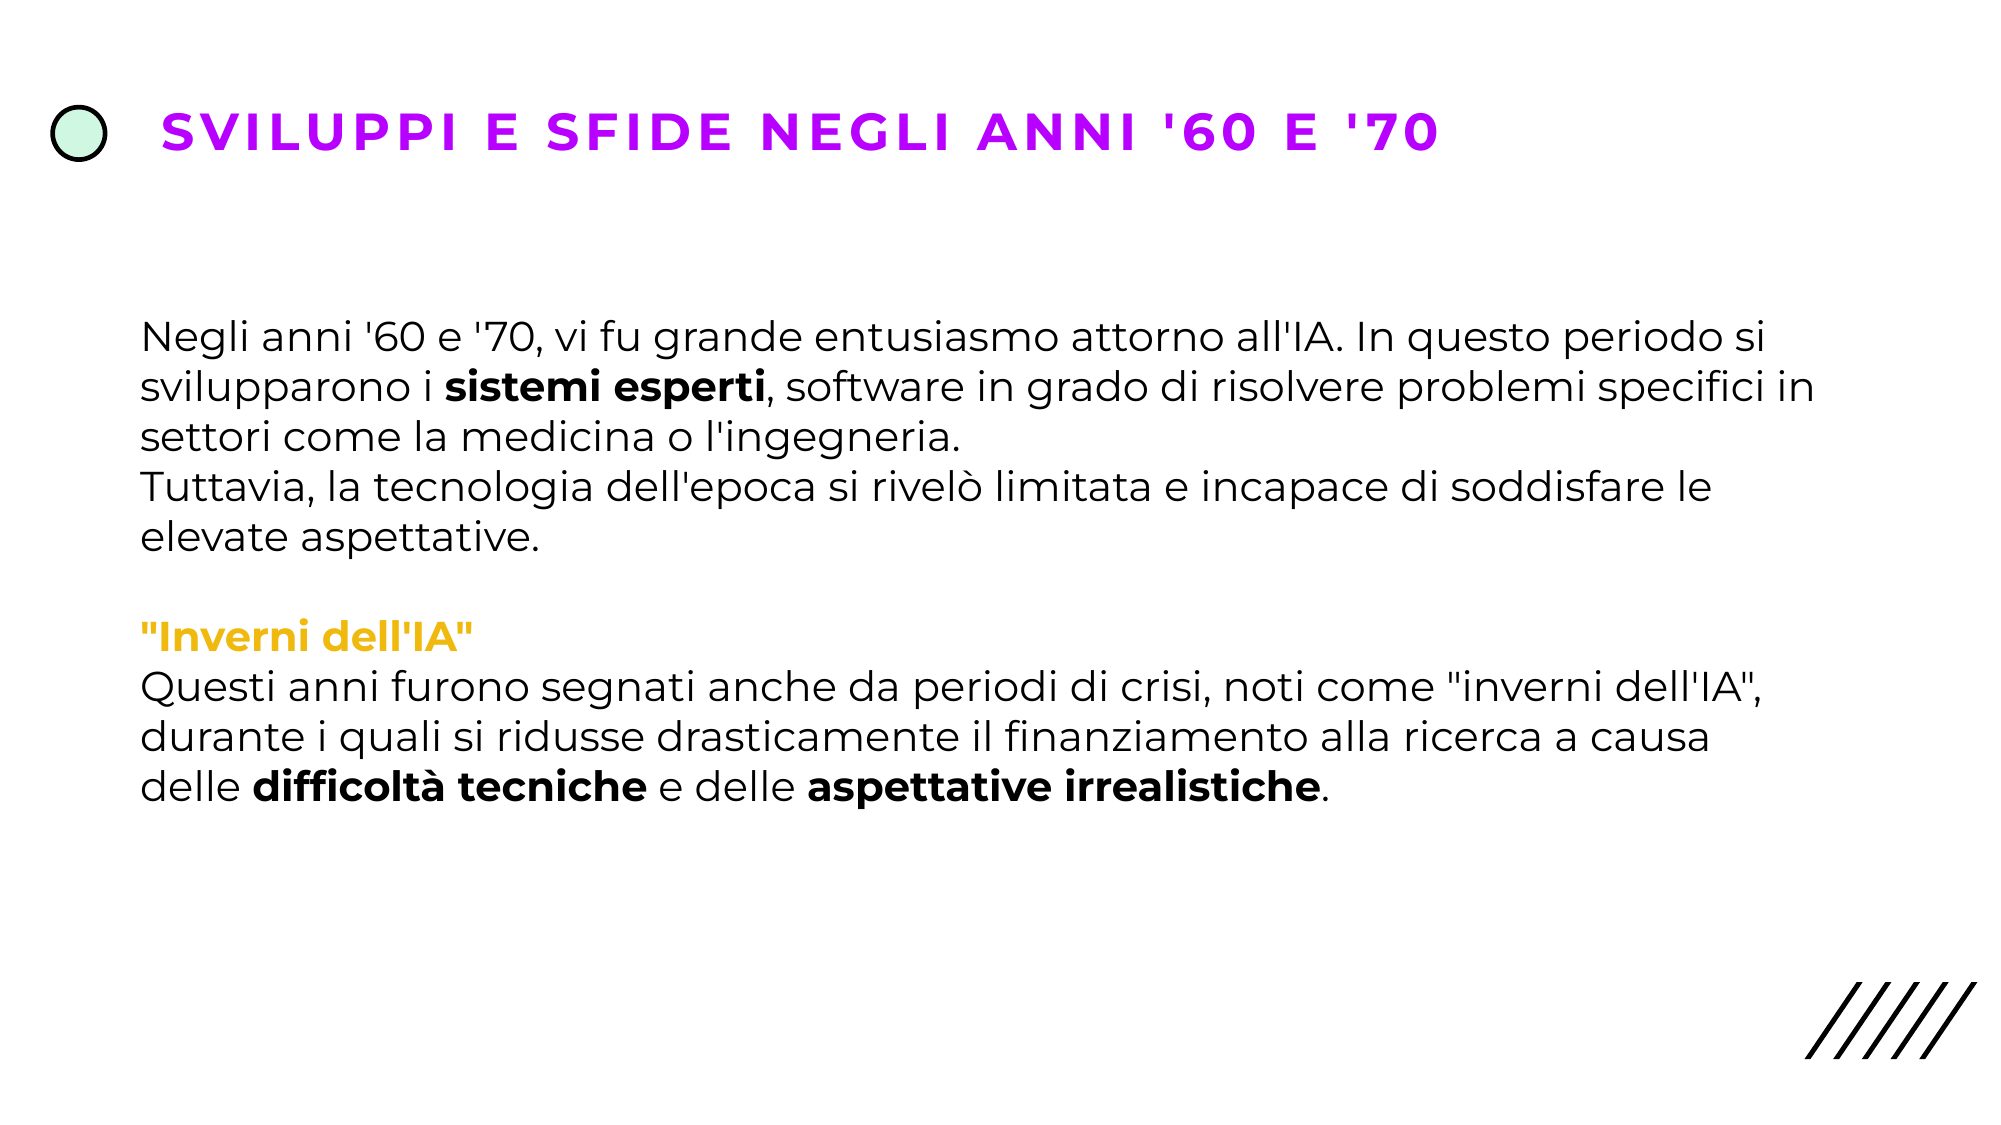

Sviluppi e Sfide negli Anni '60 e '70
Negli anni '60 e '70, vi fu grande entusiasmo attorno all'IA. In questo periodo si svilupparono i sistemi esperti, software in grado di risolvere problemi specifici in settori come la medicina o l'ingegneria.
Tuttavia, la tecnologia dell'epoca si rivelò limitata e incapace di soddisfare le elevate aspettative.

"Inverni dell'IA"
Questi anni furono segnati anche da periodi di crisi, noti come "inverni dell'IA", durante i quali si ridusse drasticamente il finanziamento alla ricerca a causa delle difficoltà tecniche e delle aspettative irrealistiche.